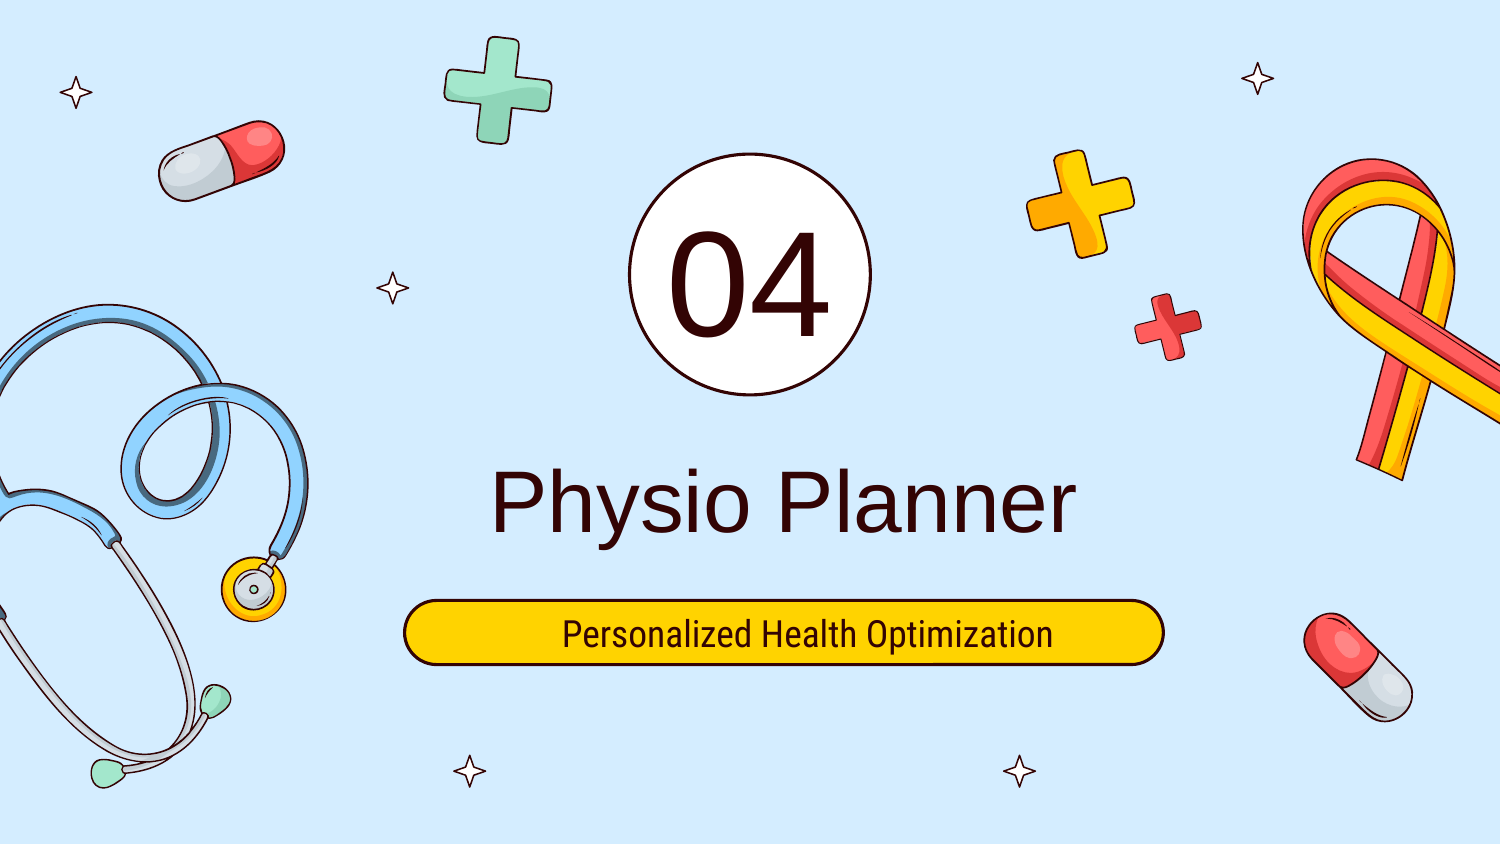

04

# Physio Planner

Personalized Health Optimization